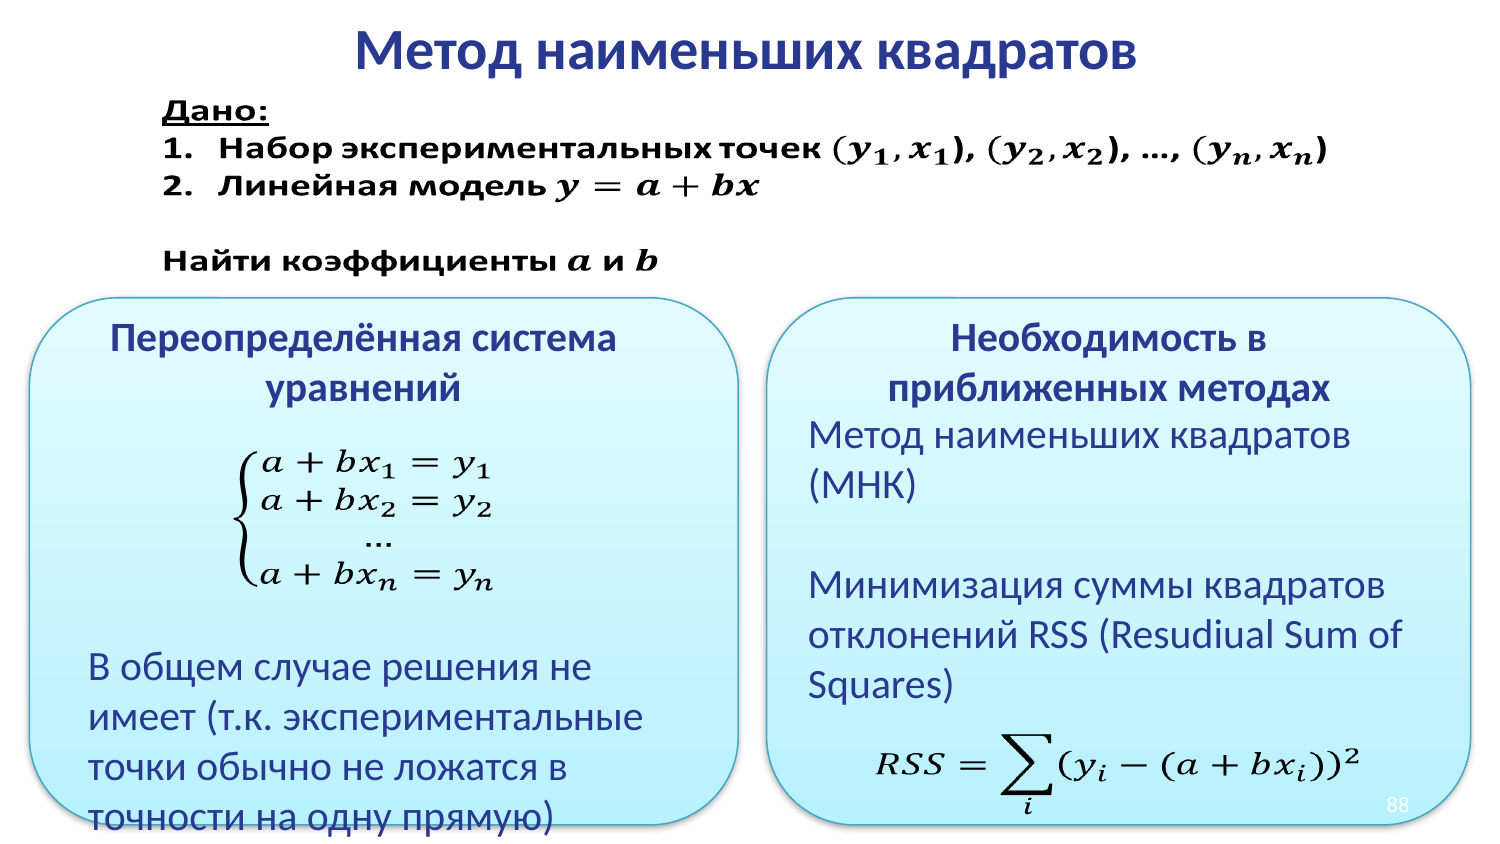

Метод наименьших квадратов

Переопределённая система уравнений
Необходимость в
приближенных методах
Метод наименьших квадратов (МНК)

Минимизация суммы квадратов отклонений RSS (Resudiual Sum of Squares)

В общем случае решения не имеет (т.к. экспериментальные точки обычно не ложатся в точности на одну прямую)

88